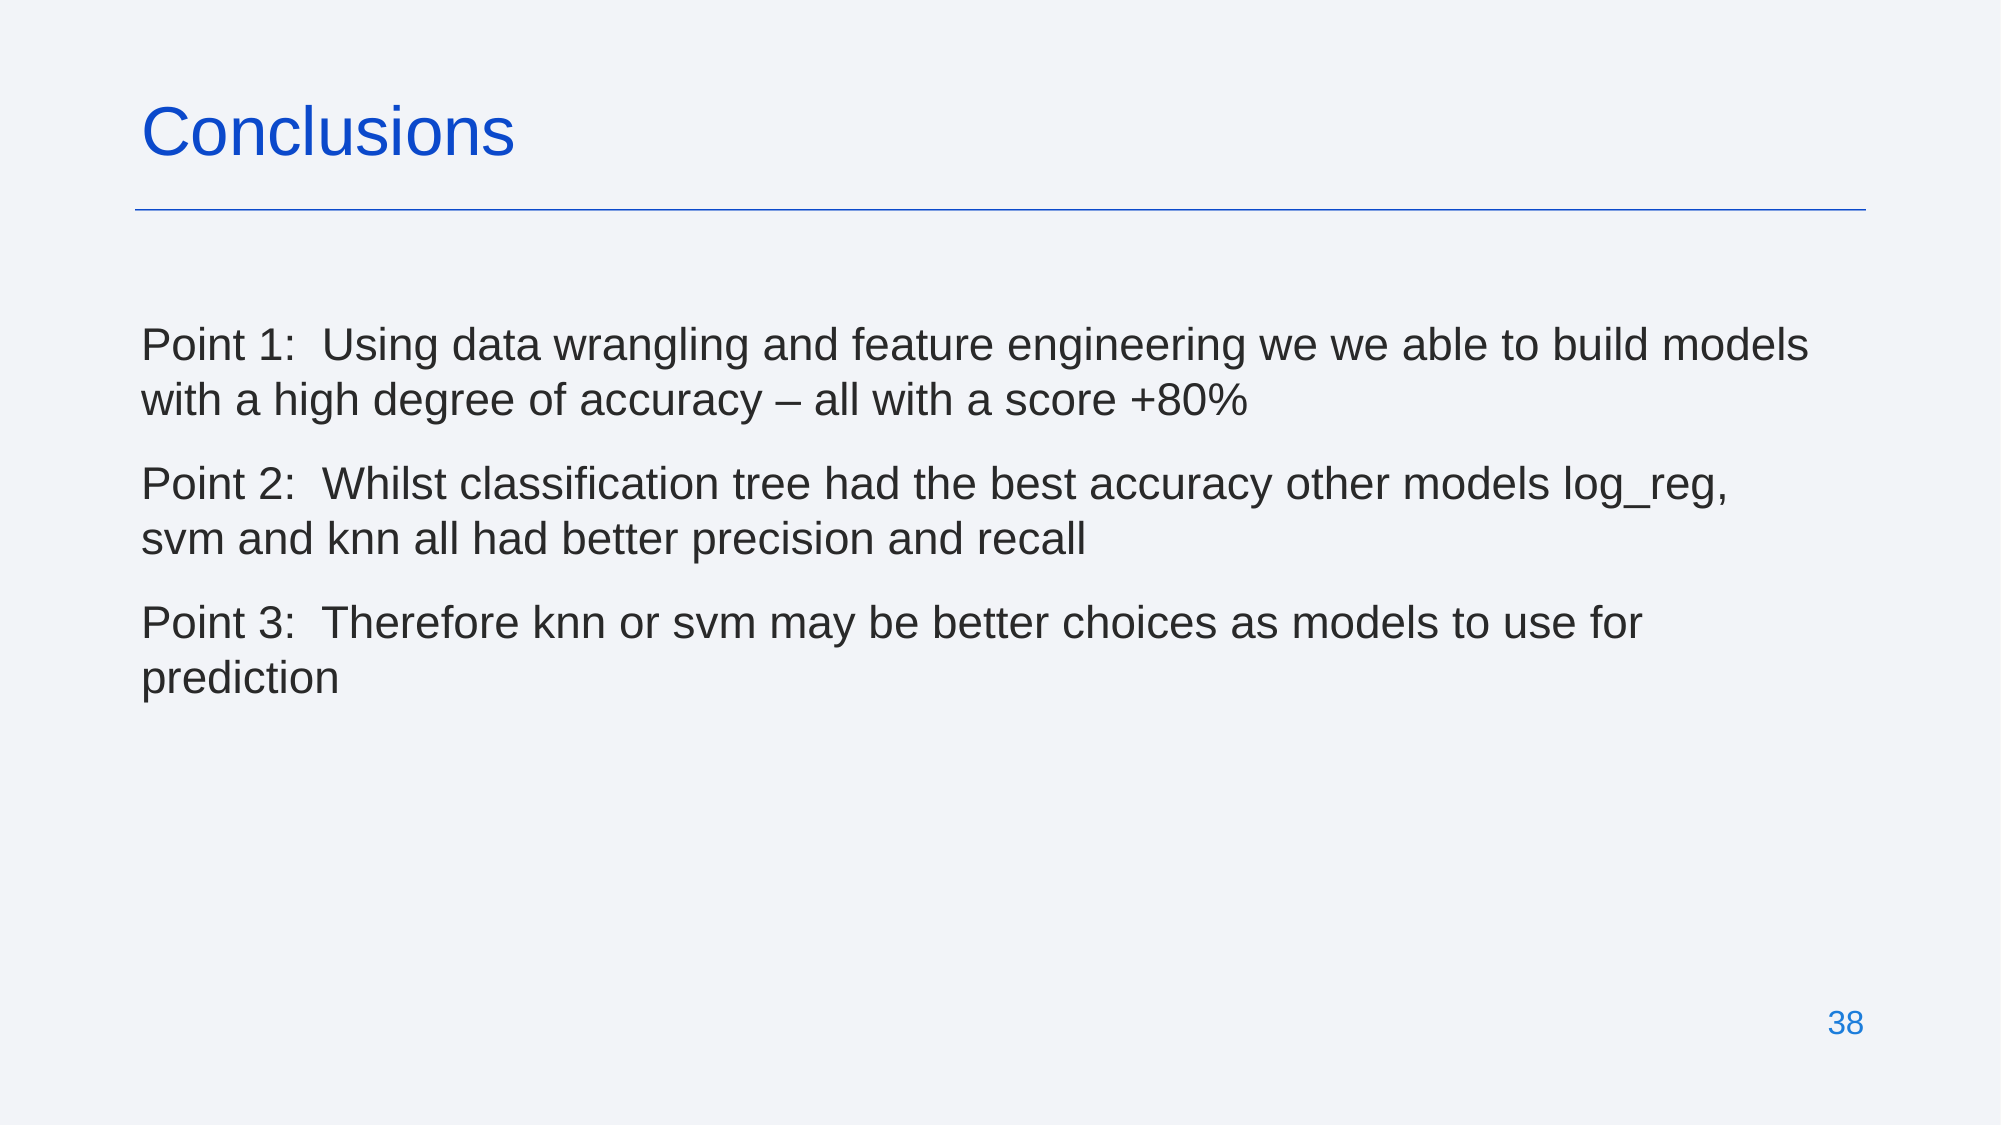

Conclusions
Point 1:  Using data wrangling and feature engineering we we able to build models with a high degree of accuracy – all with a score +80%
Point 2:  Whilst classification tree had the best accuracy other models log_reg, svm and knn all had better precision and recall
Point 3:  Therefore knn or svm may be better choices as models to use for prediction
38